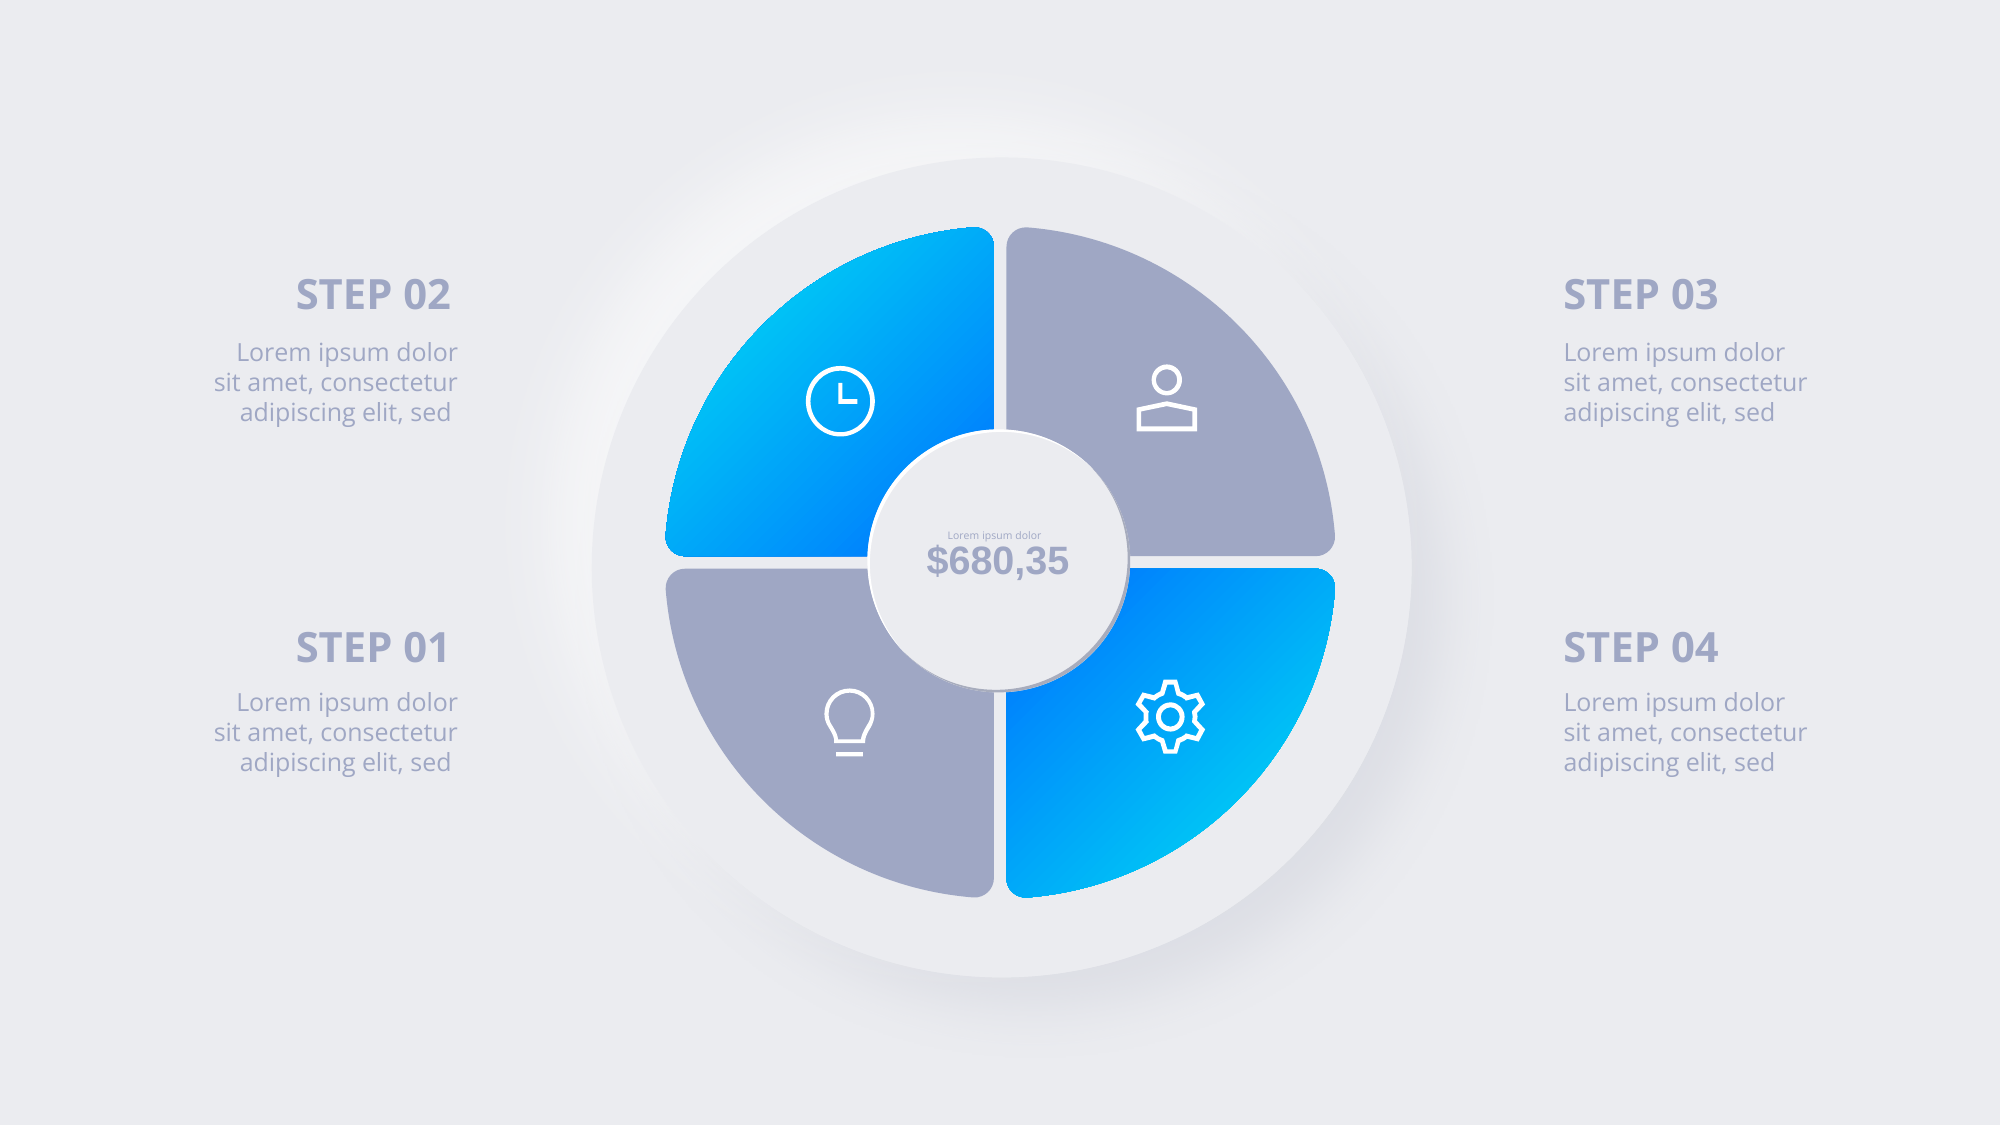

STEP 02
STEP 03
Lorem ipsum dolor sit amet, consectetur adipiscing elit, sed
Lorem ipsum dolor sit amet, consectetur adipiscing elit, sed

Lorem ipsum dolor
$680,35
STEP 01
STEP 04
Lorem ipsum dolor sit amet, consectetur adipiscing elit, sed
Lorem ipsum dolor sit amet, consectetur adipiscing elit, sed